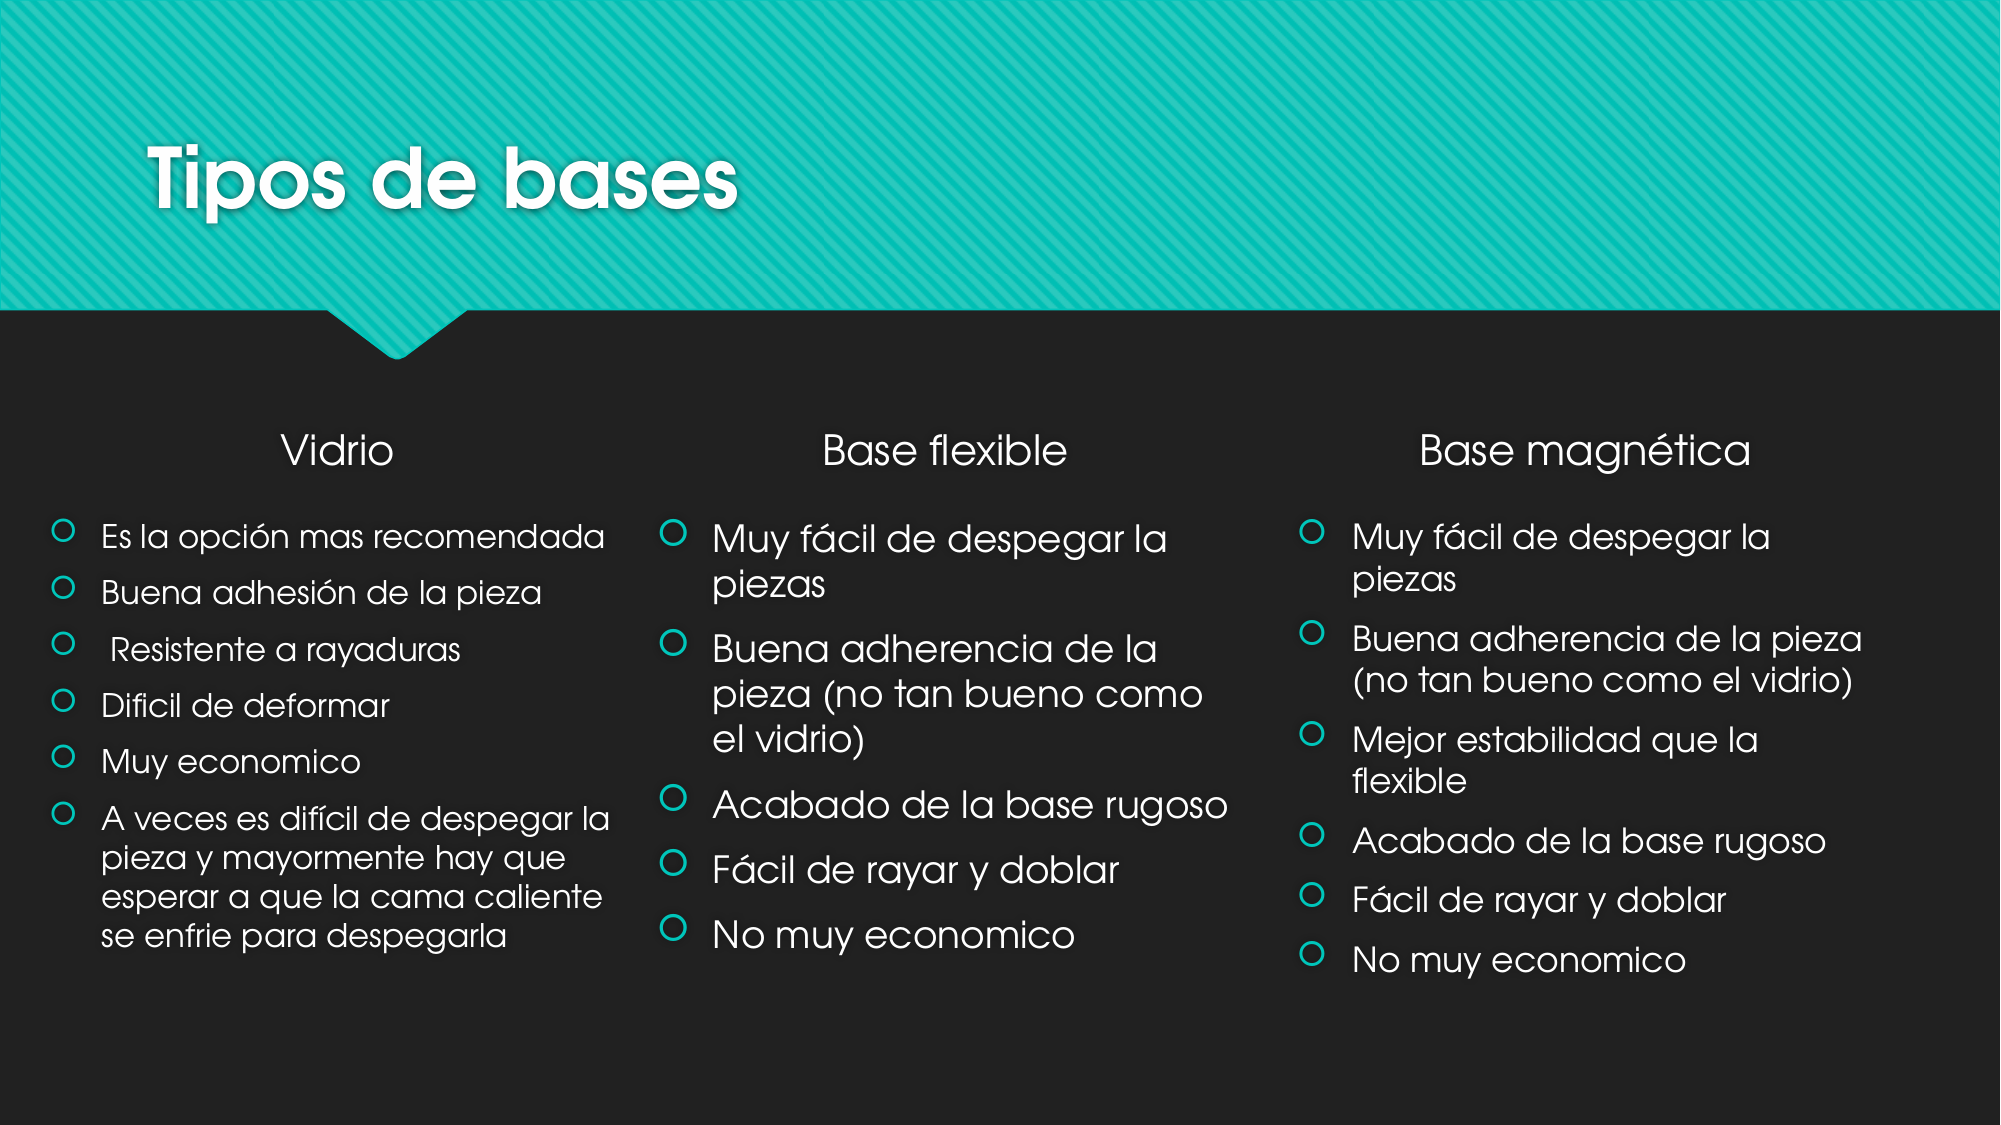

# Tipos de bases
Vidrio
Base flexible
Base magnética
Es la opción mas recomendada
Buena adhesión de la pieza
 Resistente a rayaduras
Dificil de deformar
Muy economico
A veces es difícil de despegar la pieza y mayormente hay que esperar a que la cama caliente se enfrie para despegarla
Muy fácil de despegar la piezas
Buena adherencia de la pieza (no tan bueno como el vidrio)
Acabado de la base rugoso
Fácil de rayar y doblar
No muy economico

Muy fácil de despegar la piezas
Buena adherencia de la pieza (no tan bueno como el vidrio)
Mejor estabilidad que la flexible
Acabado de la base rugoso
Fácil de rayar y doblar
No muy economico